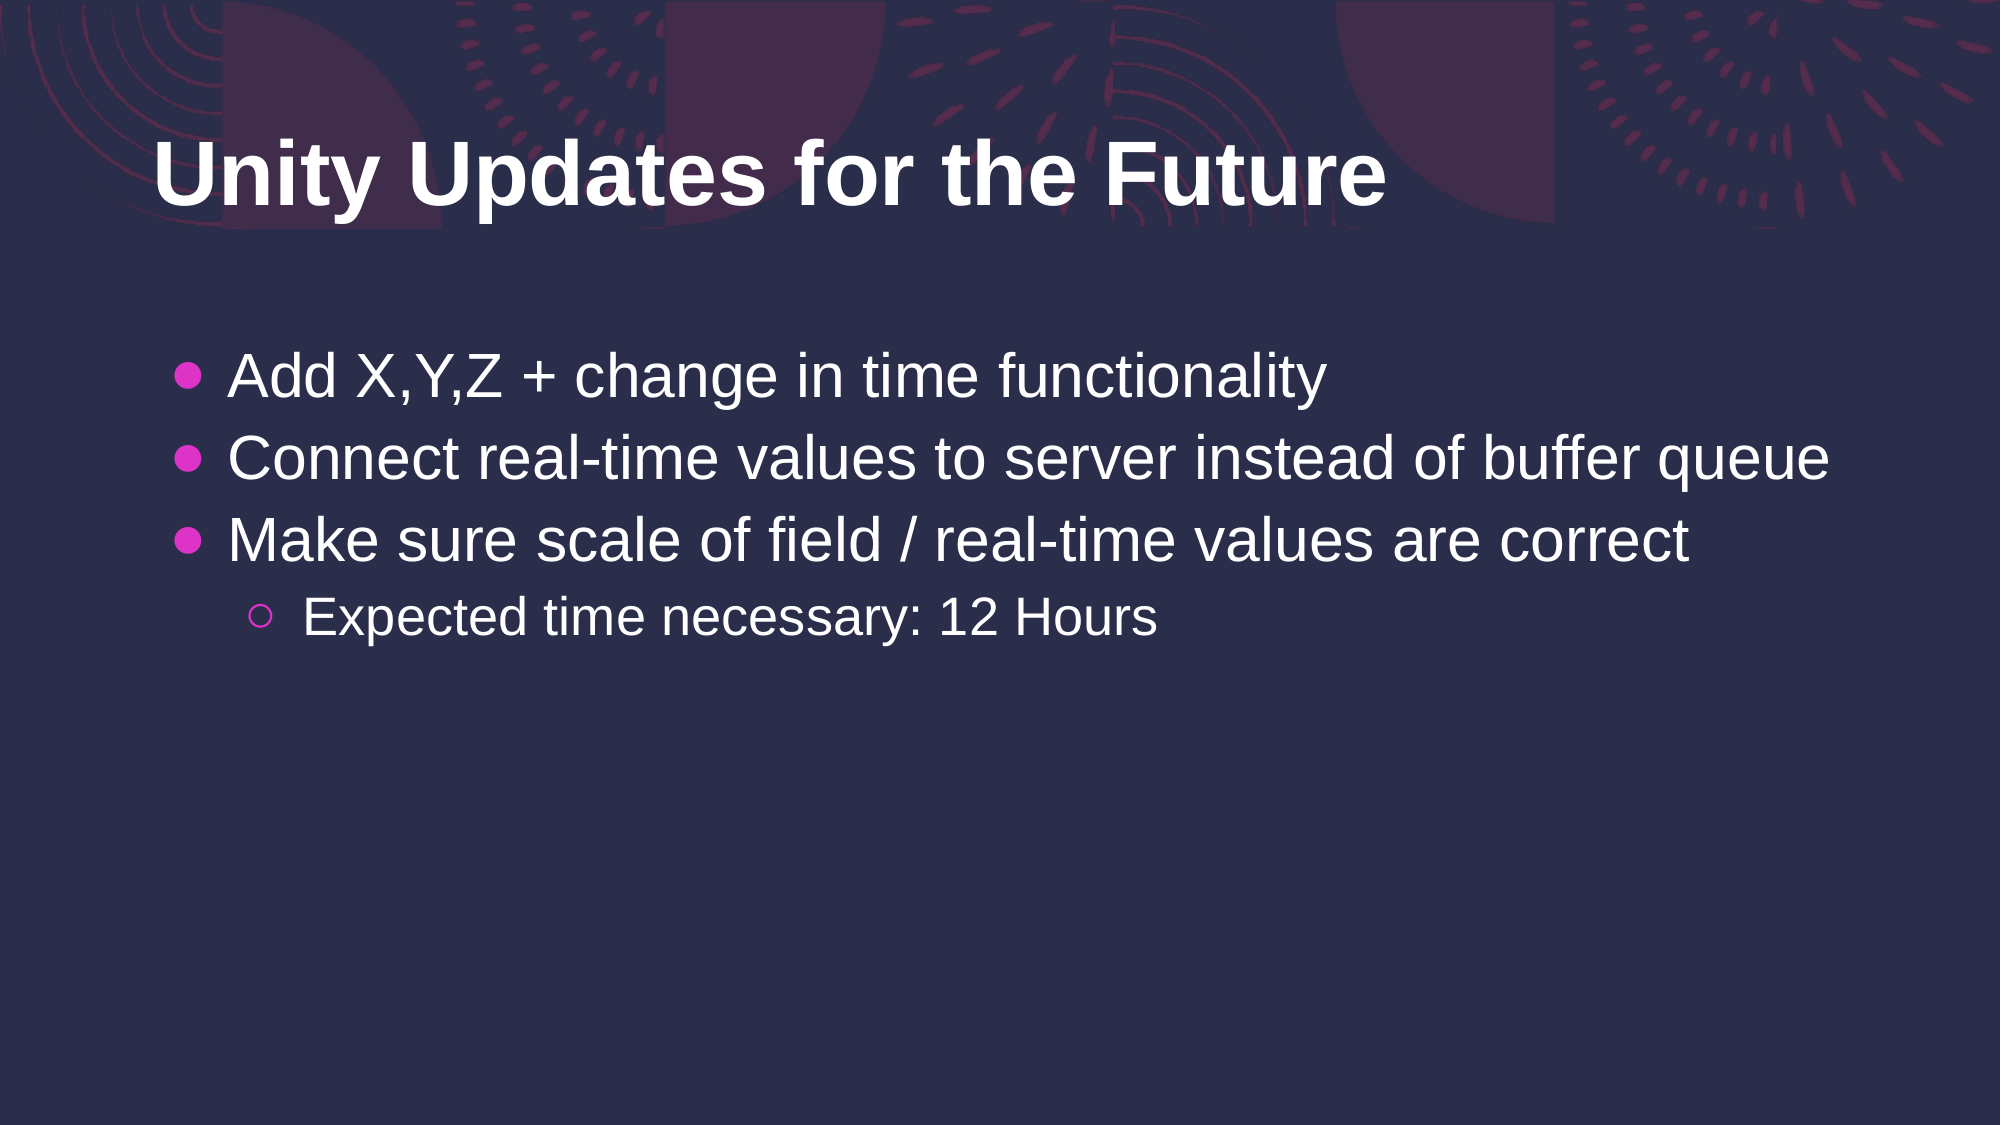

# Unity Updates for the Future
Add X,Y,Z + change in time functionality
Connect real-time values to server instead of buffer queue
Make sure scale of field / real-time values are correct
Expected time necessary: 12 Hours